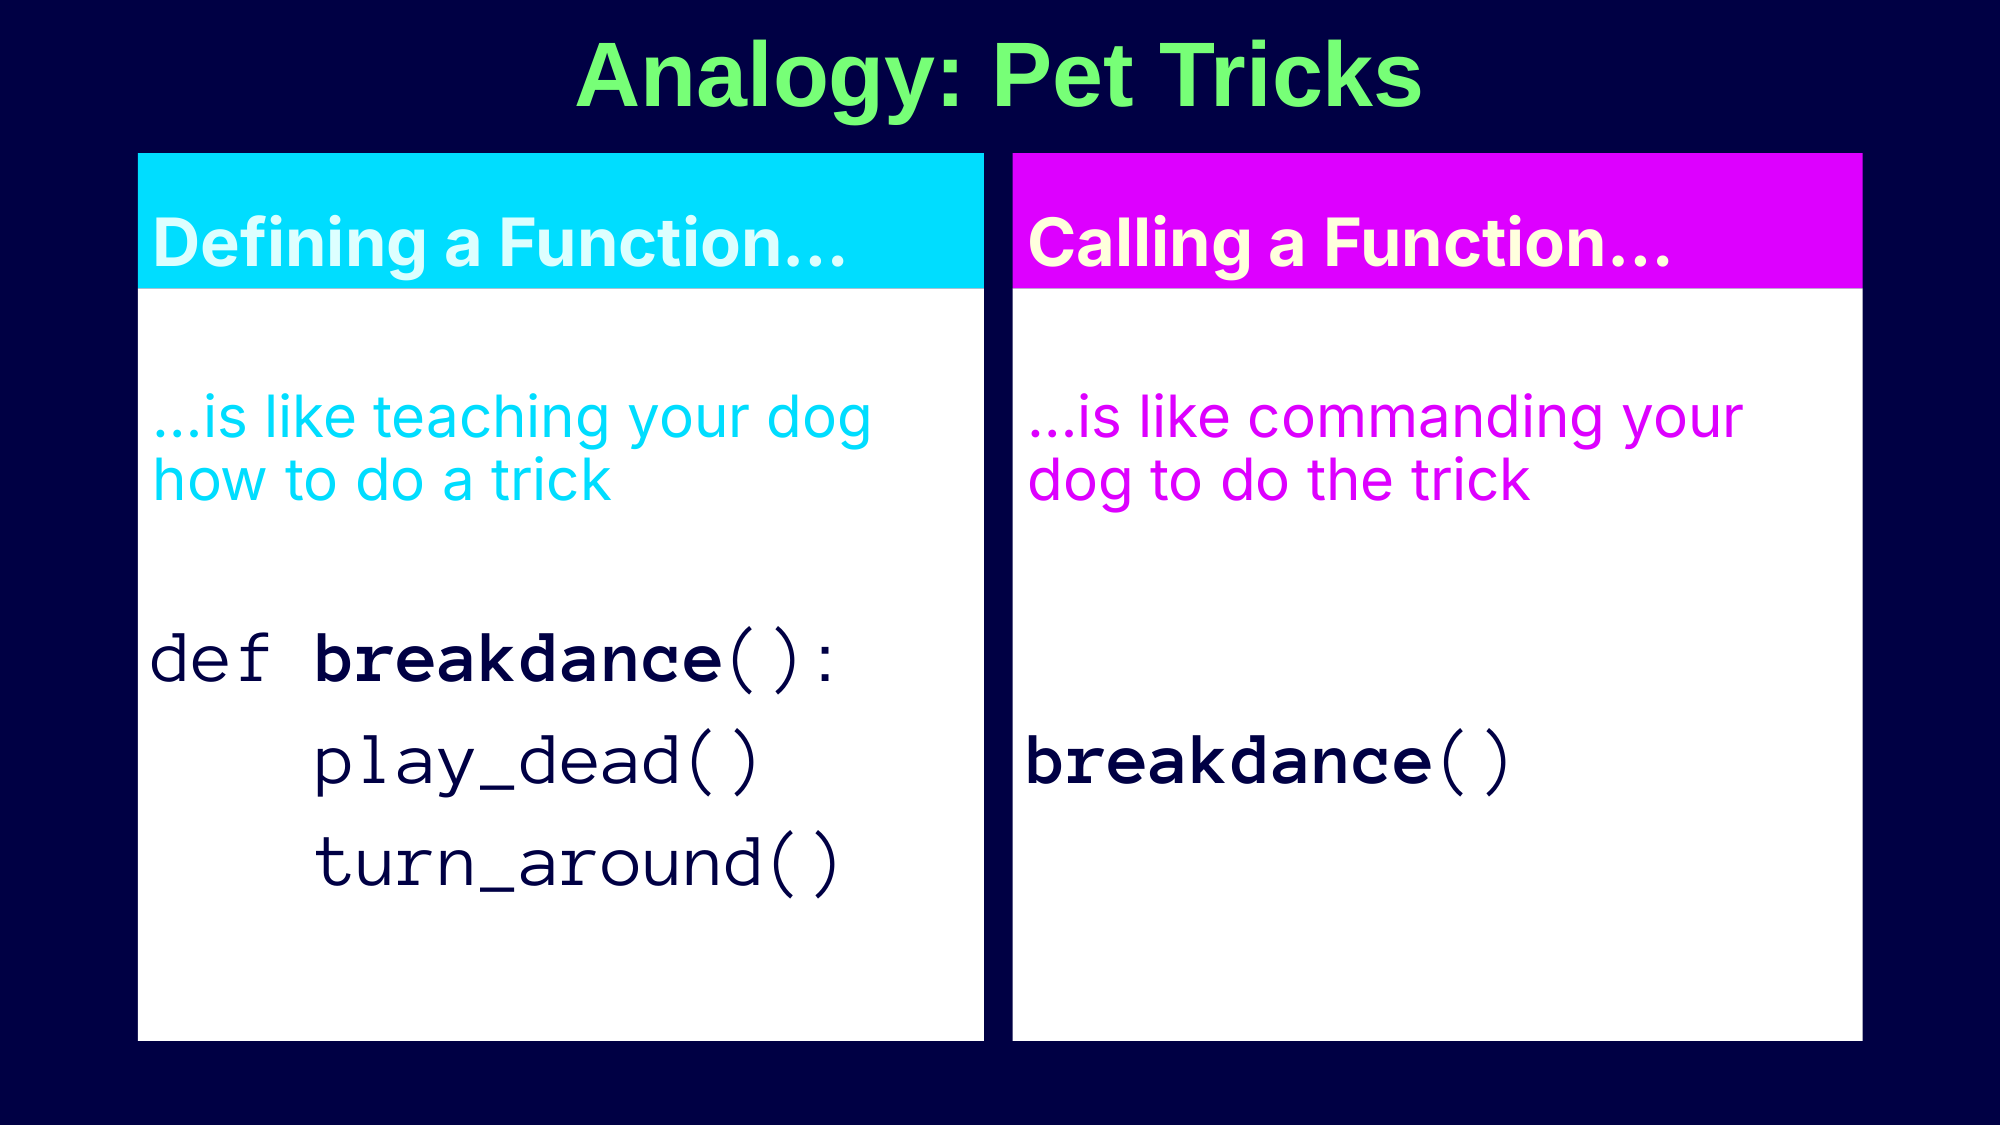

# Analogy: Pet Tricks
Defining a Function…
Calling a Function…

…is like teaching your dog how to do a trick

def breakdance():
    play_dead()
    turn_around()

…is like commanding your dog to do the trick

breakdance()